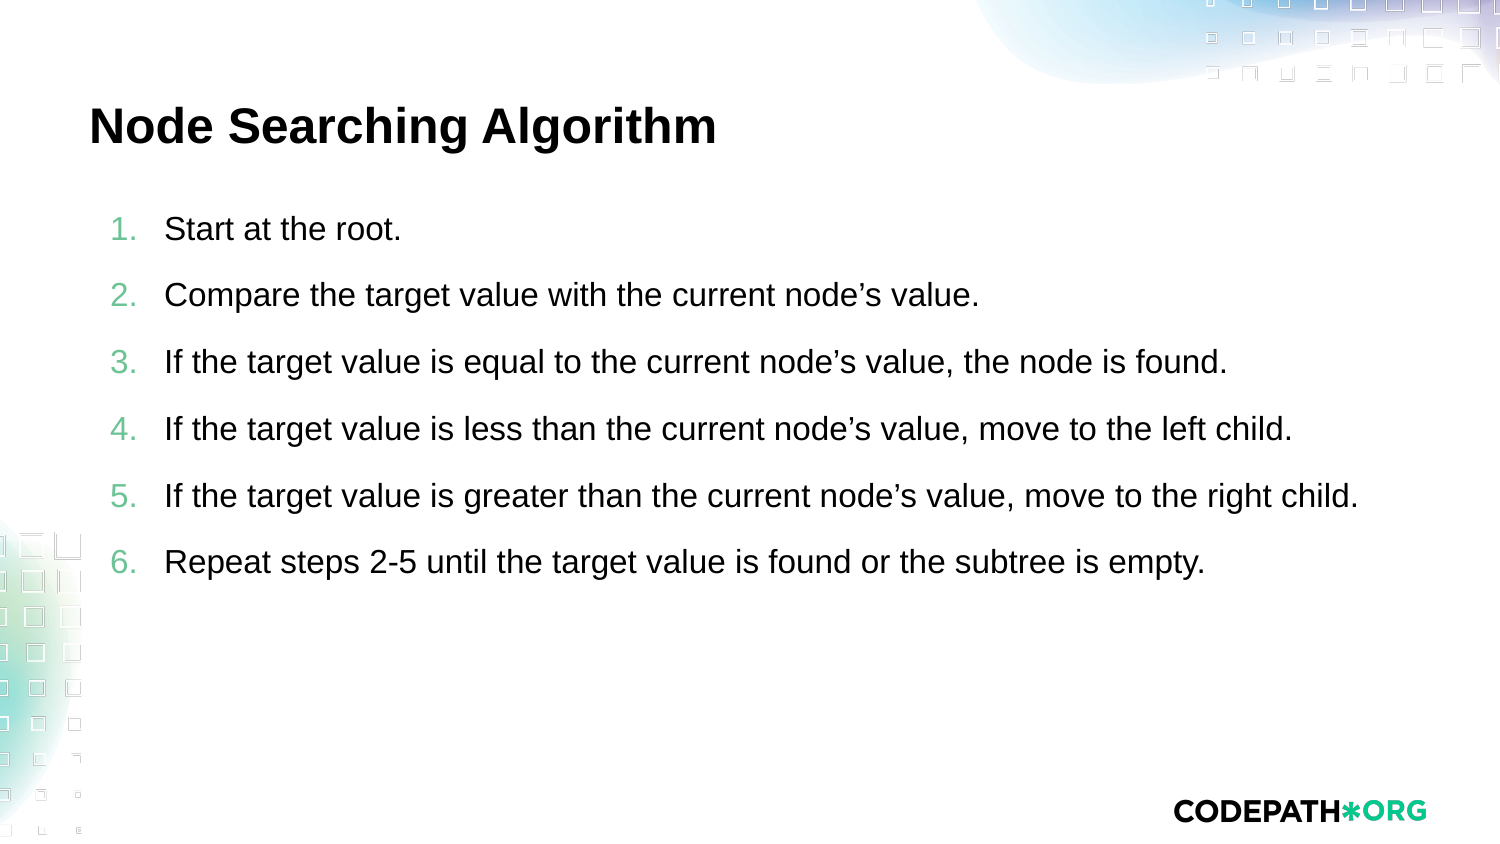

# Node Searching Algorithm
Start at the root.
Compare the target value with the current node’s value.
If the target value is equal to the current node’s value, the node is found.
If the target value is less than the current node’s value, move to the left child.
If the target value is greater than the current node’s value, move to the right child.
Repeat steps 2-5 until the target value is found or the subtree is empty.